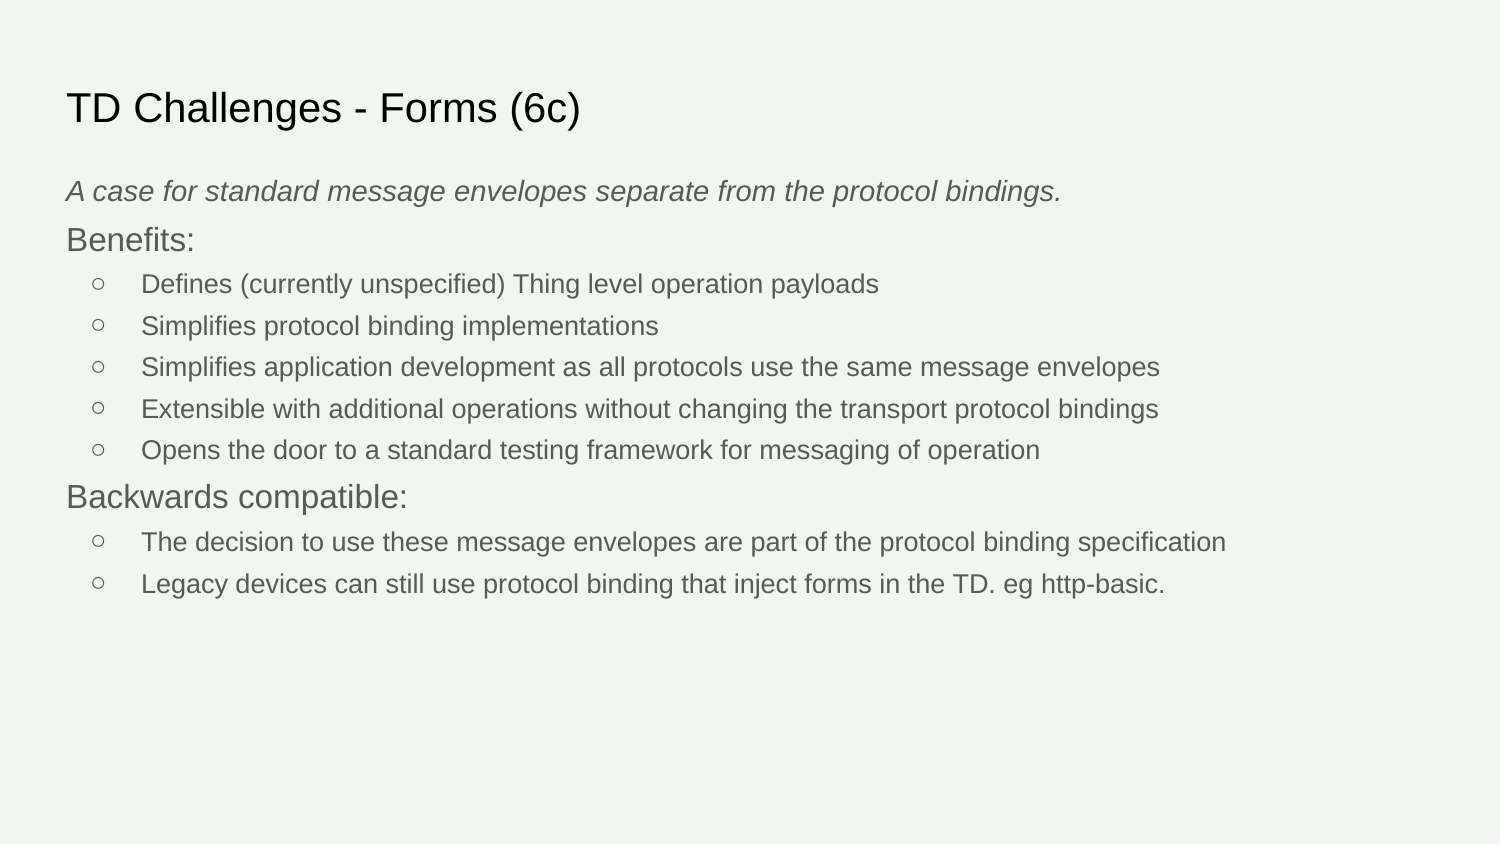

# TD Challenges - Forms (6c)
A case for standard message envelopes separate from the protocol bindings.
Benefits:
Defines (currently unspecified) Thing level operation payloads
Simplifies protocol binding implementations
Simplifies application development as all protocols use the same message envelopes
Extensible with additional operations without changing the transport protocol bindings
Opens the door to a standard testing framework for messaging of operation
Backwards compatible:
The decision to use these message envelopes are part of the protocol binding specification
Legacy devices can still use protocol binding that inject forms in the TD. eg http-basic.